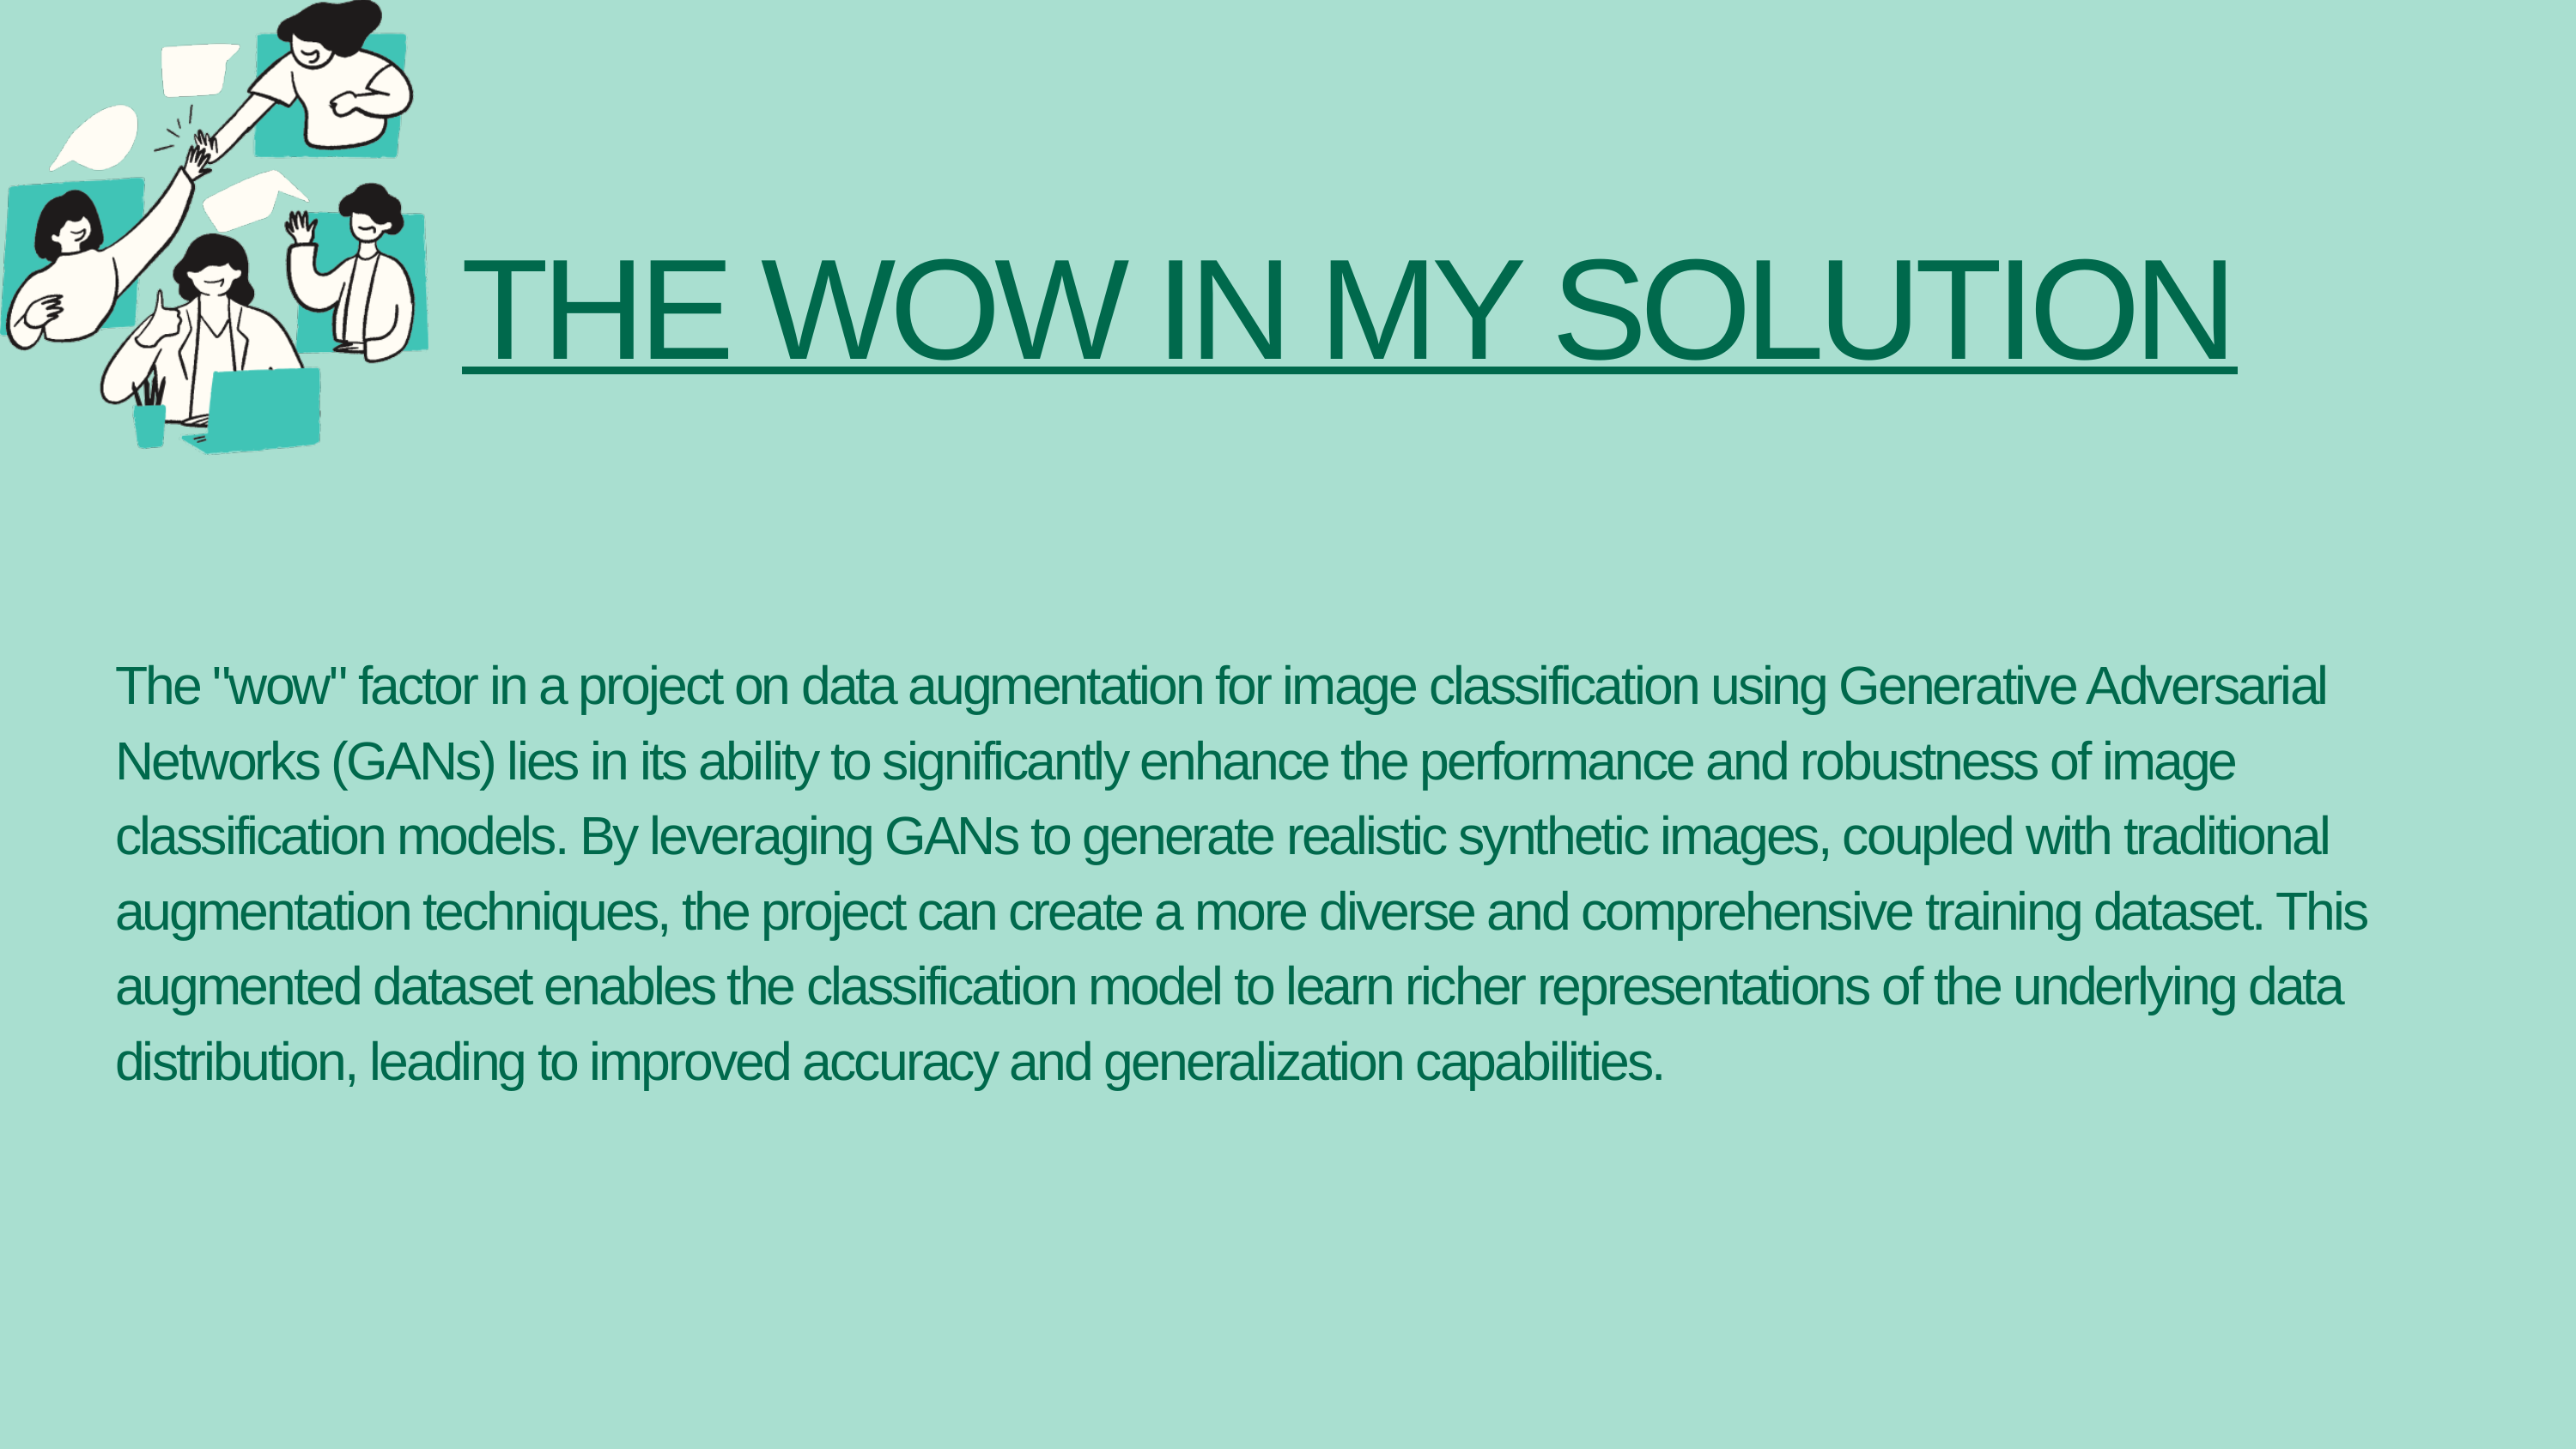

THE WOW IN MY SOLUTION

The "wow" factor in a project on data augmentation for image classification using Generative Adversarial Networks (GANs) lies in its ability to significantly enhance the performance and robustness of image classification models. By leveraging GANs to generate realistic synthetic images, coupled with traditional augmentation techniques, the project can create a more diverse and comprehensive training dataset. This augmented dataset enables the classification model to learn richer representations of the underlying data distribution, leading to improved accuracy and generalization capabilities.